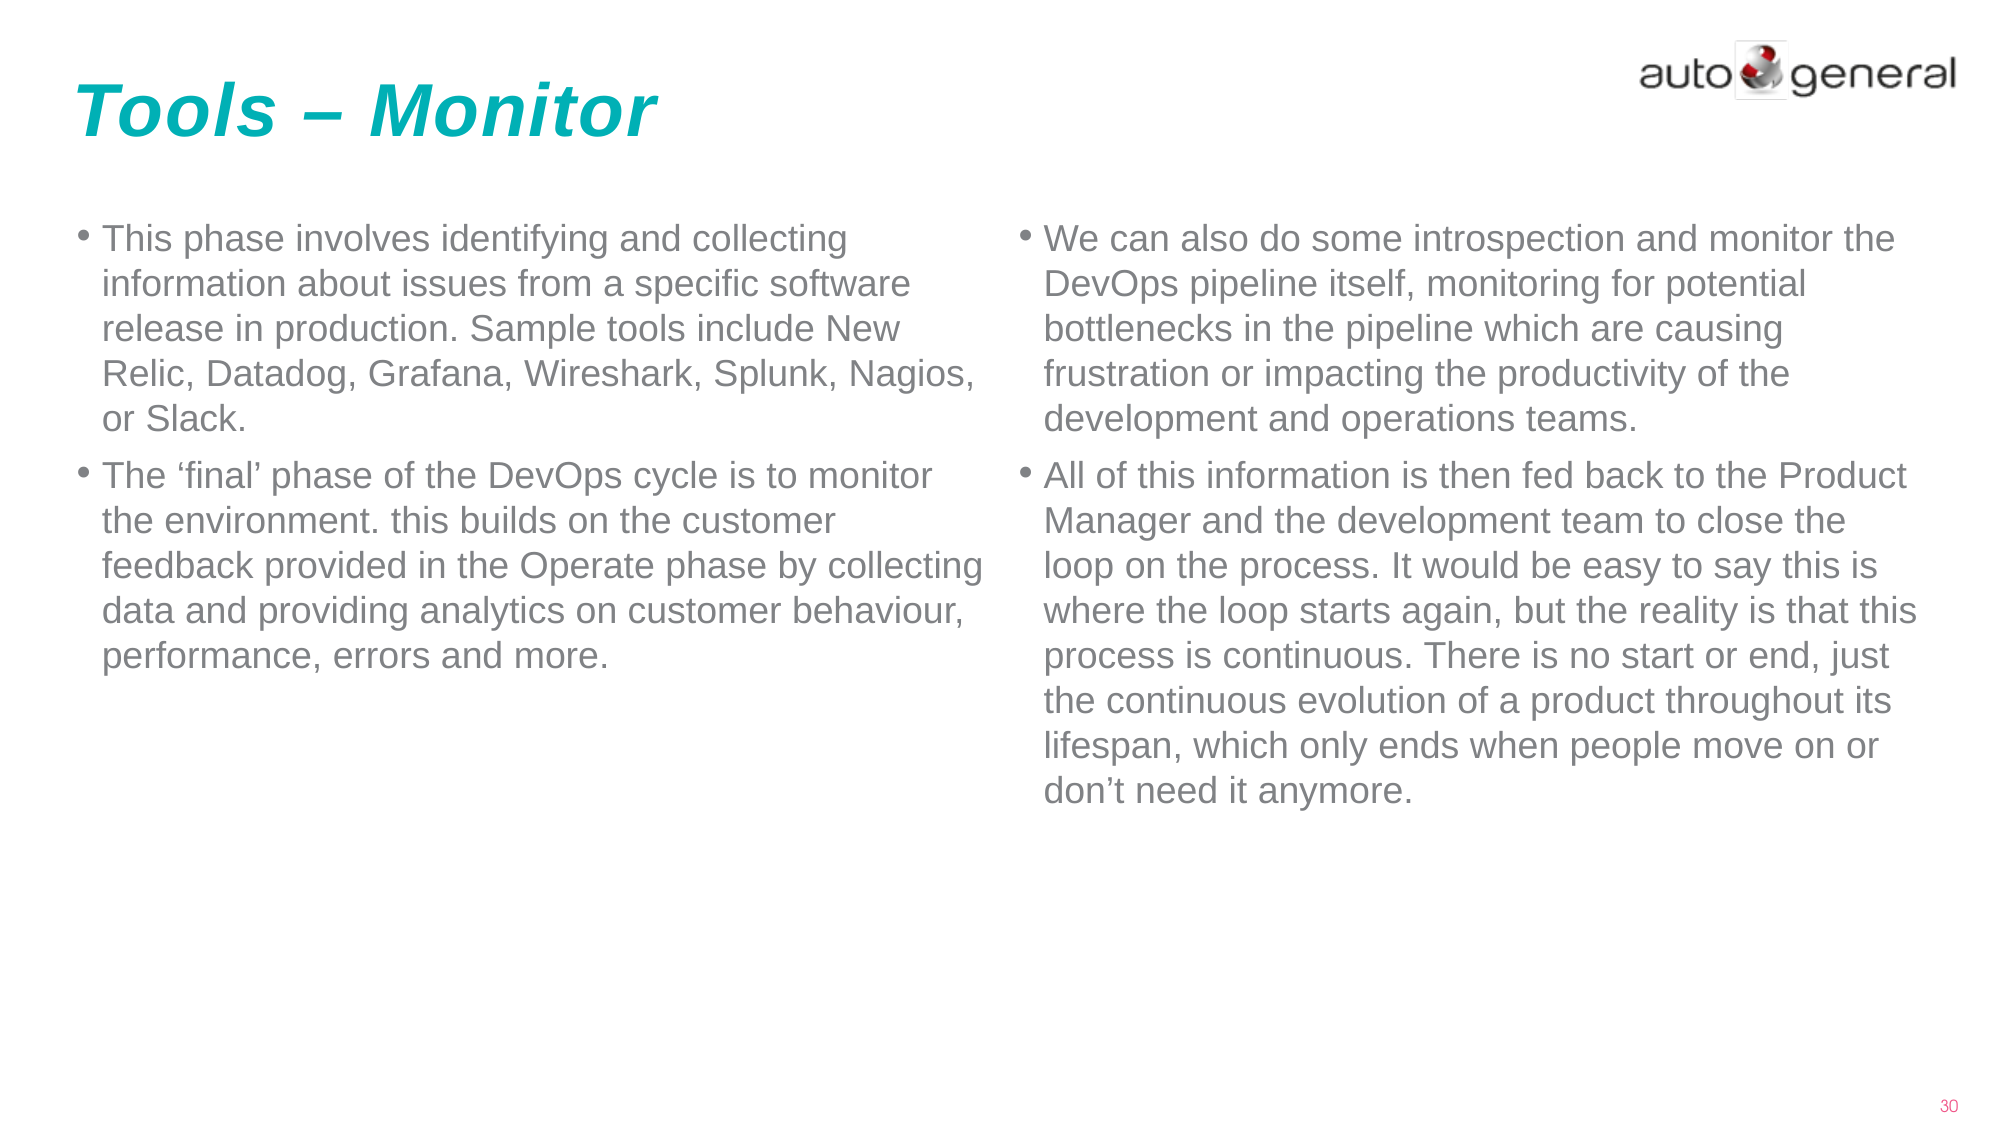

# Tools – Monitor
This phase involves identifying and collecting information about issues from a specific software release in production. Sample tools include New Relic, Datadog, Grafana, Wireshark, Splunk, Nagios, or Slack.
The ‘final’ phase of the DevOps cycle is to monitor the environment. this builds on the customer feedback provided in the Operate phase by collecting data and providing analytics on customer behaviour, performance, errors and more.

We can also do some introspection and monitor the DevOps pipeline itself, monitoring for potential bottlenecks in the pipeline which are causing frustration or impacting the productivity of the development and operations teams.
All of this information is then fed back to the Product Manager and the development team to close the loop on the process. It would be easy to say this is where the loop starts again, but the reality is that this process is continuous. There is no start or end, just the continuous evolution of a product throughout its lifespan, which only ends when people move on or don’t need it anymore.